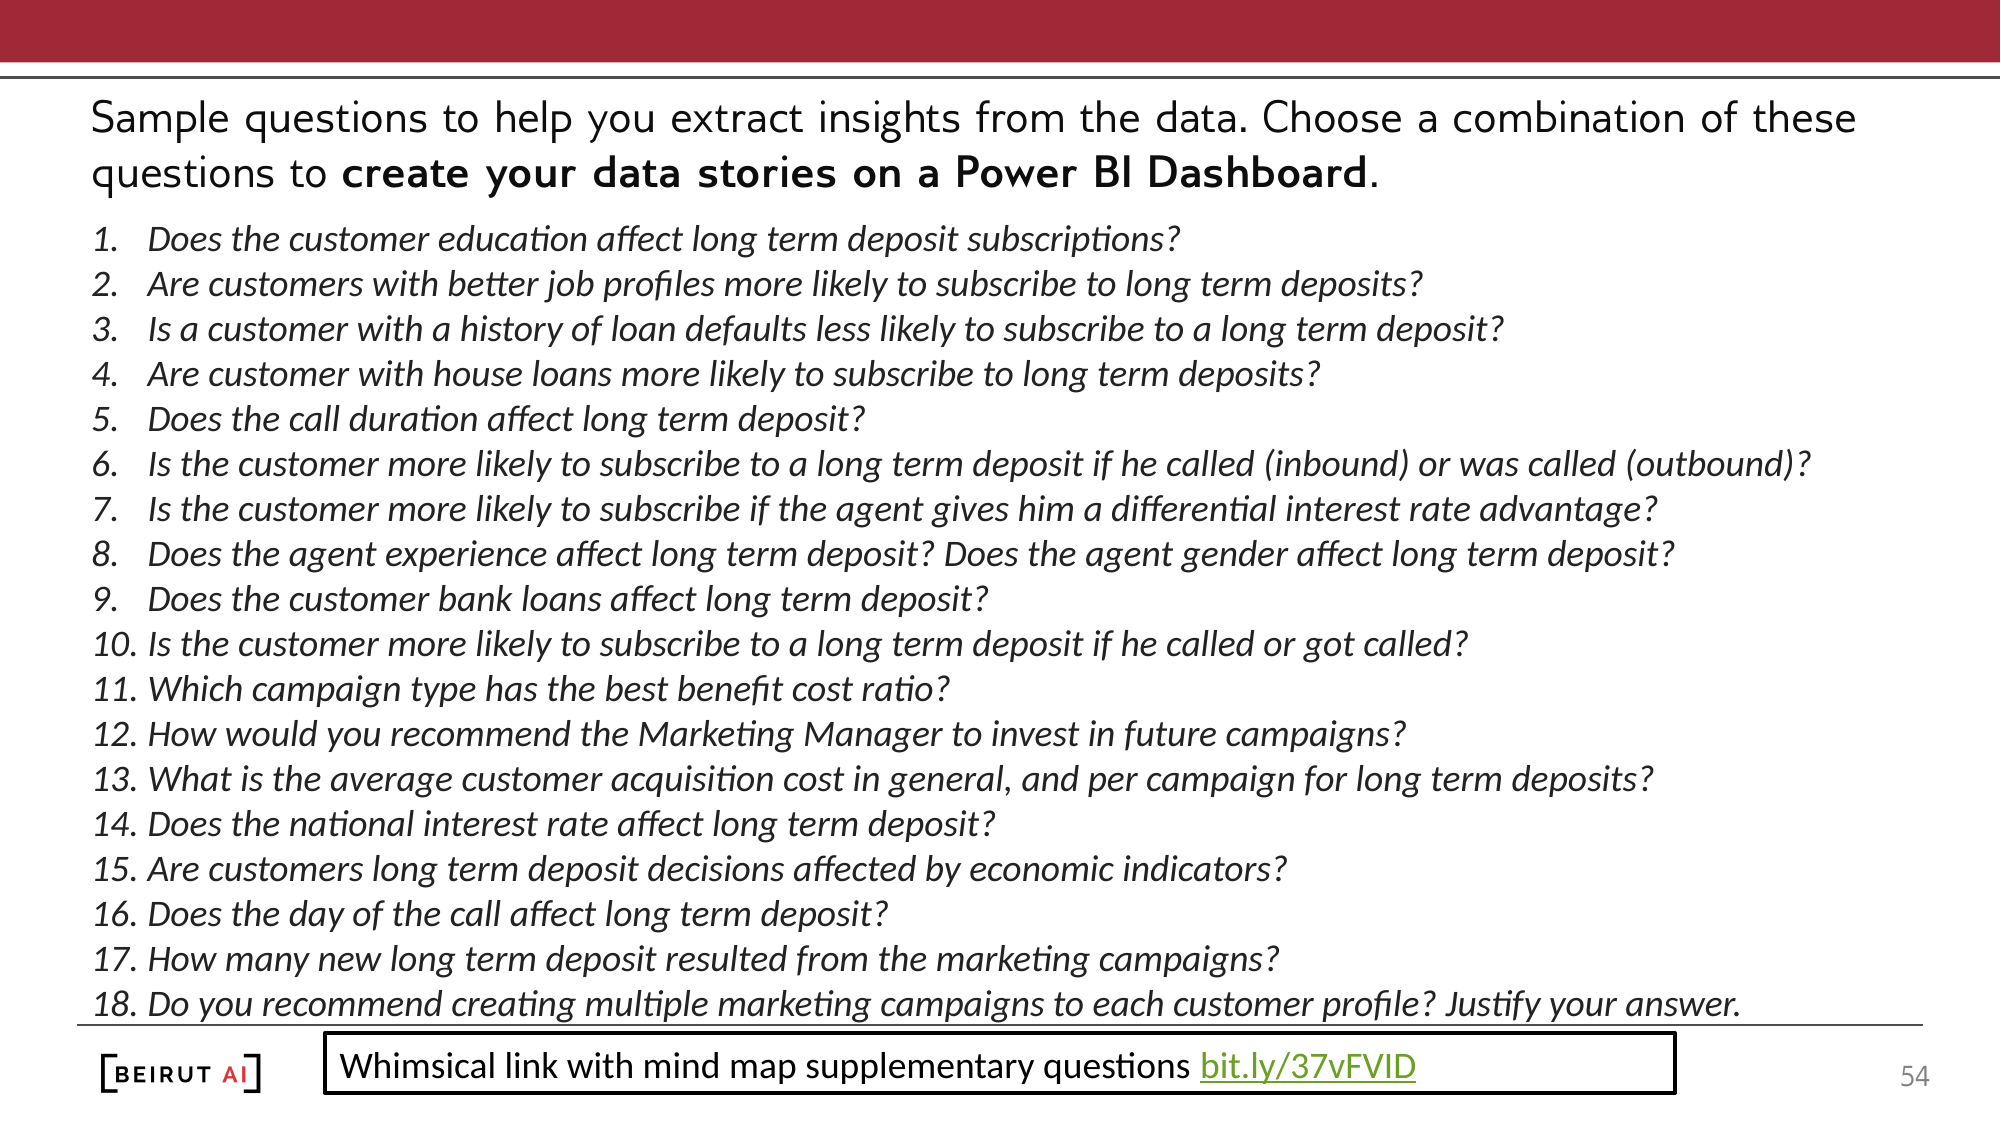

# Sample questions to help you extract insights from the data. Choose a combination of these questions to create your data stories on a Power BI Dashboard.
Does the customer education affect long term deposit subscriptions?
Are customers with better job profiles more likely to subscribe to long term deposits?
Is a customer with a history of loan defaults less likely to subscribe to a long term deposit?
Are customer with house loans more likely to subscribe to long term deposits?
Does the call duration affect long term deposit?
Is the customer more likely to subscribe to a long term deposit if he called (inbound) or was called (outbound)?
Is the customer more likely to subscribe if the agent gives him a differential interest rate advantage?
Does the agent experience affect long term deposit? Does the agent gender affect long term deposit?
Does the customer bank loans affect long term deposit?
Is the customer more likely to subscribe to a long term deposit if he called or got called?
Which campaign type has the best benefit cost ratio?
How would you recommend the Marketing Manager to invest in future campaigns?
What is the average customer acquisition cost in general, and per campaign for long term deposits?
Does the national interest rate affect long term deposit?
Are customers long term deposit decisions affected by economic indicators?
Does the day of the call affect long term deposit?
How many new long term deposit resulted from the marketing campaigns?
Do you recommend creating multiple marketing campaigns to each customer profile? Justify your answer.
Whimsical link with mind map supplementary questions bit.ly/37vFVID